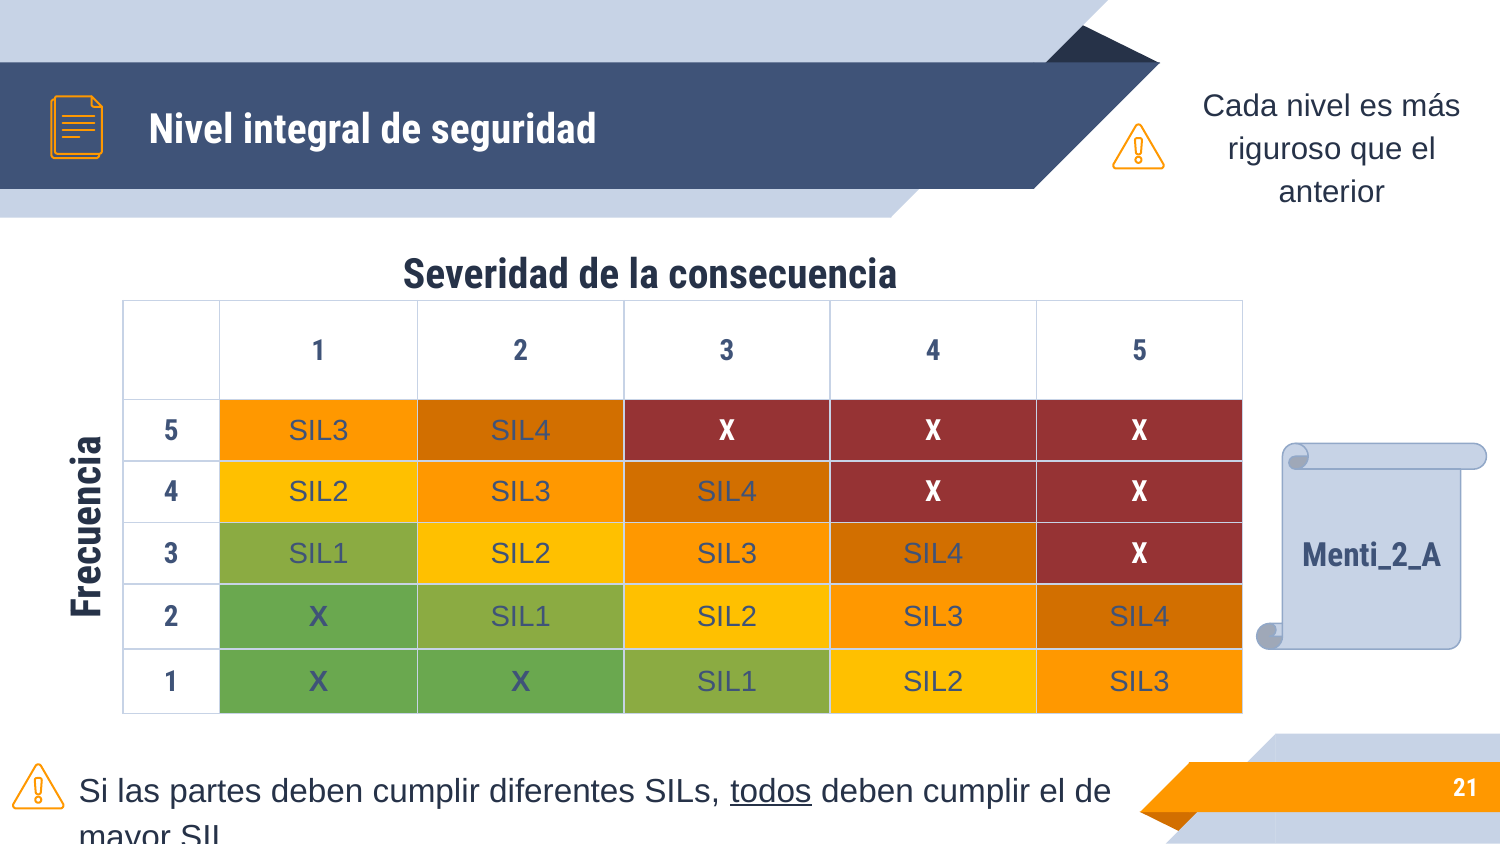

# Nivel integral de seguridad
Cada nivel es más riguroso que el anterior

Severidad de la consecuencia
|  | 1 | 2 | 3 | 4 | 5 |
| --- | --- | --- | --- | --- | --- |
| 5 | SIL3 | SIL4 | X | X | X |
| 4 | SIL2 | SIL3 | SIL4 | X | X |
| 3 | SIL1 | SIL2 | SIL3 | SIL4 | X |
| 2 | X | SIL1 | SIL2 | SIL3 | SIL4 |
| 1 | X | X | SIL1 | SIL2 | SIL3 |
Menti_2_A
Frecuencia
Si las partes deben cumplir diferentes SILs, todos deben cumplir el de mayor SIL
21